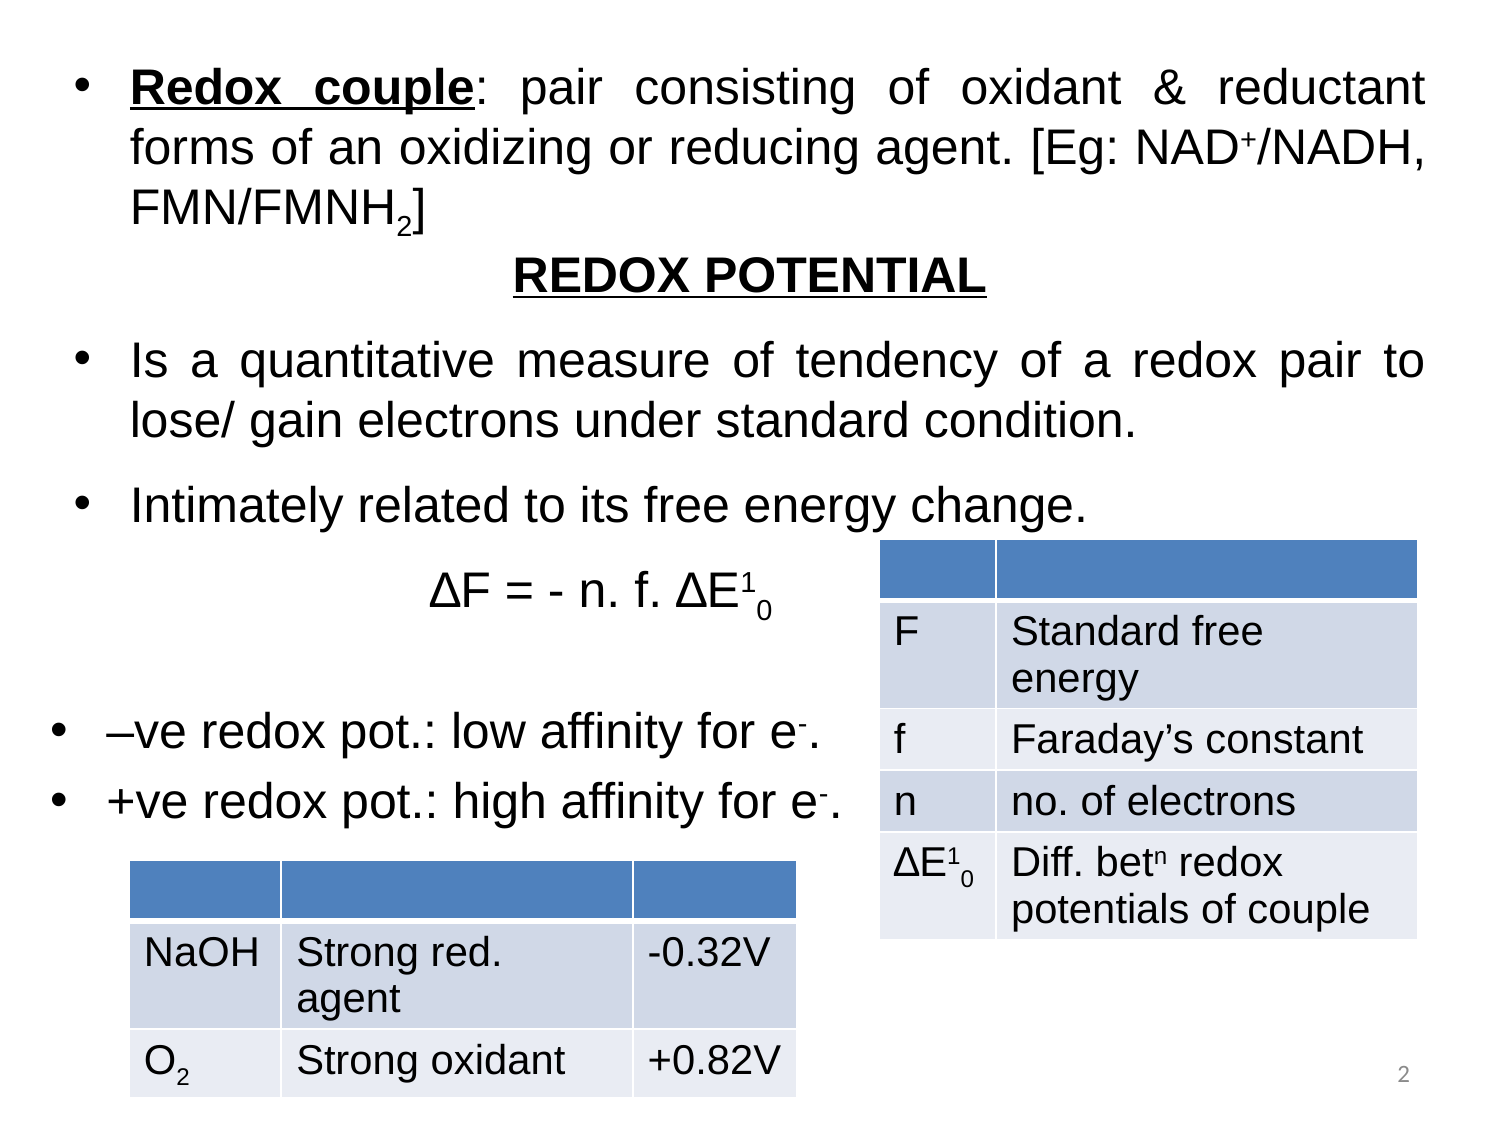

Redox couple: pair consisting of oxidant & reductant forms of an oxidizing or reducing agent. [Eg: NAD+/NADH, FMN/FMNH2]
REDOX POTENTIAL
Is a quantitative measure of tendency of a redox pair to lose/ gain electrons under standard condition.
Intimately related to its free energy change.
			∆F = - n. f. ∆E10

|  |  |
| --- | --- |
| F | Standard free energy |
| f | Faraday’s constant |
| n | no. of electrons |
| ∆E10 | Diff. betn redox potentials of couple |
–ve redox pot.: low affinity for e-.
+ve redox pot.: high affinity for e-.
|  |  |  |
| --- | --- | --- |
| NaOH | Strong red. agent | -0.32V |
| O2 | Strong oxidant | +0.82V |
2